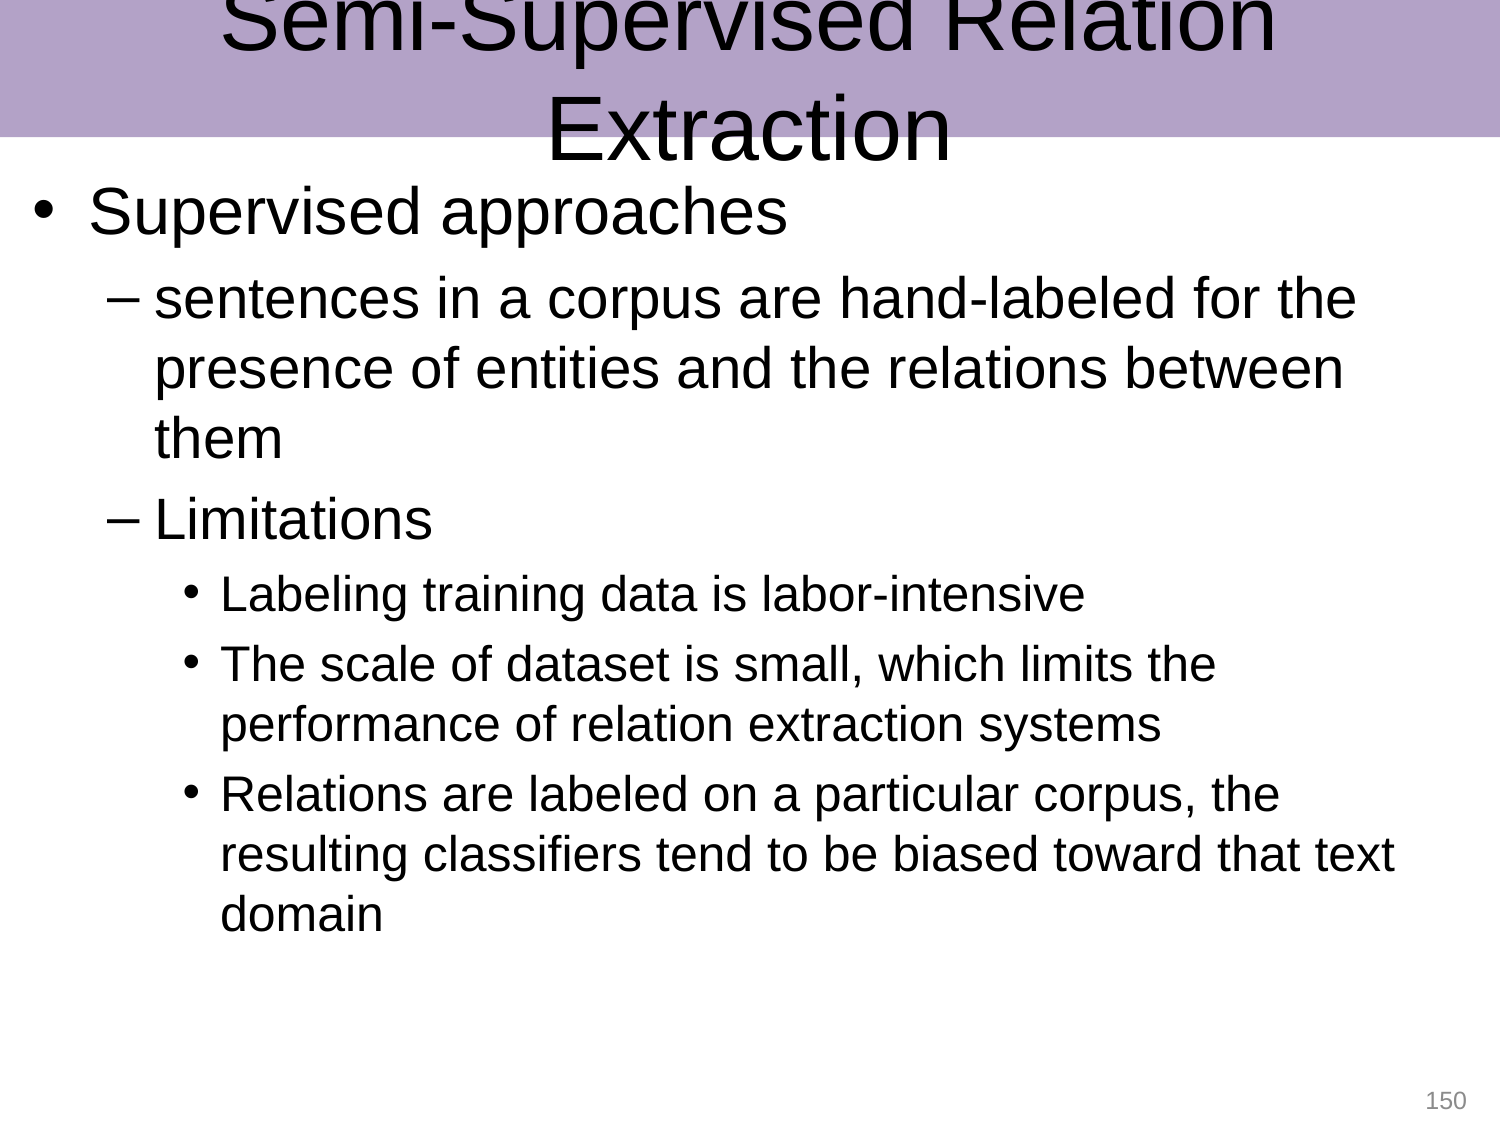

# Semi-Supervised Relation Extraction
Supervised approaches
sentences in a corpus are hand-labeled for the presence of entities and the relations between them
Limitations
Labeling training data is labor-intensive
The scale of dataset is small, which limits the performance of relation extraction systems
Relations are labeled on a particular corpus, the resulting classifiers tend to be biased toward that text domain

150